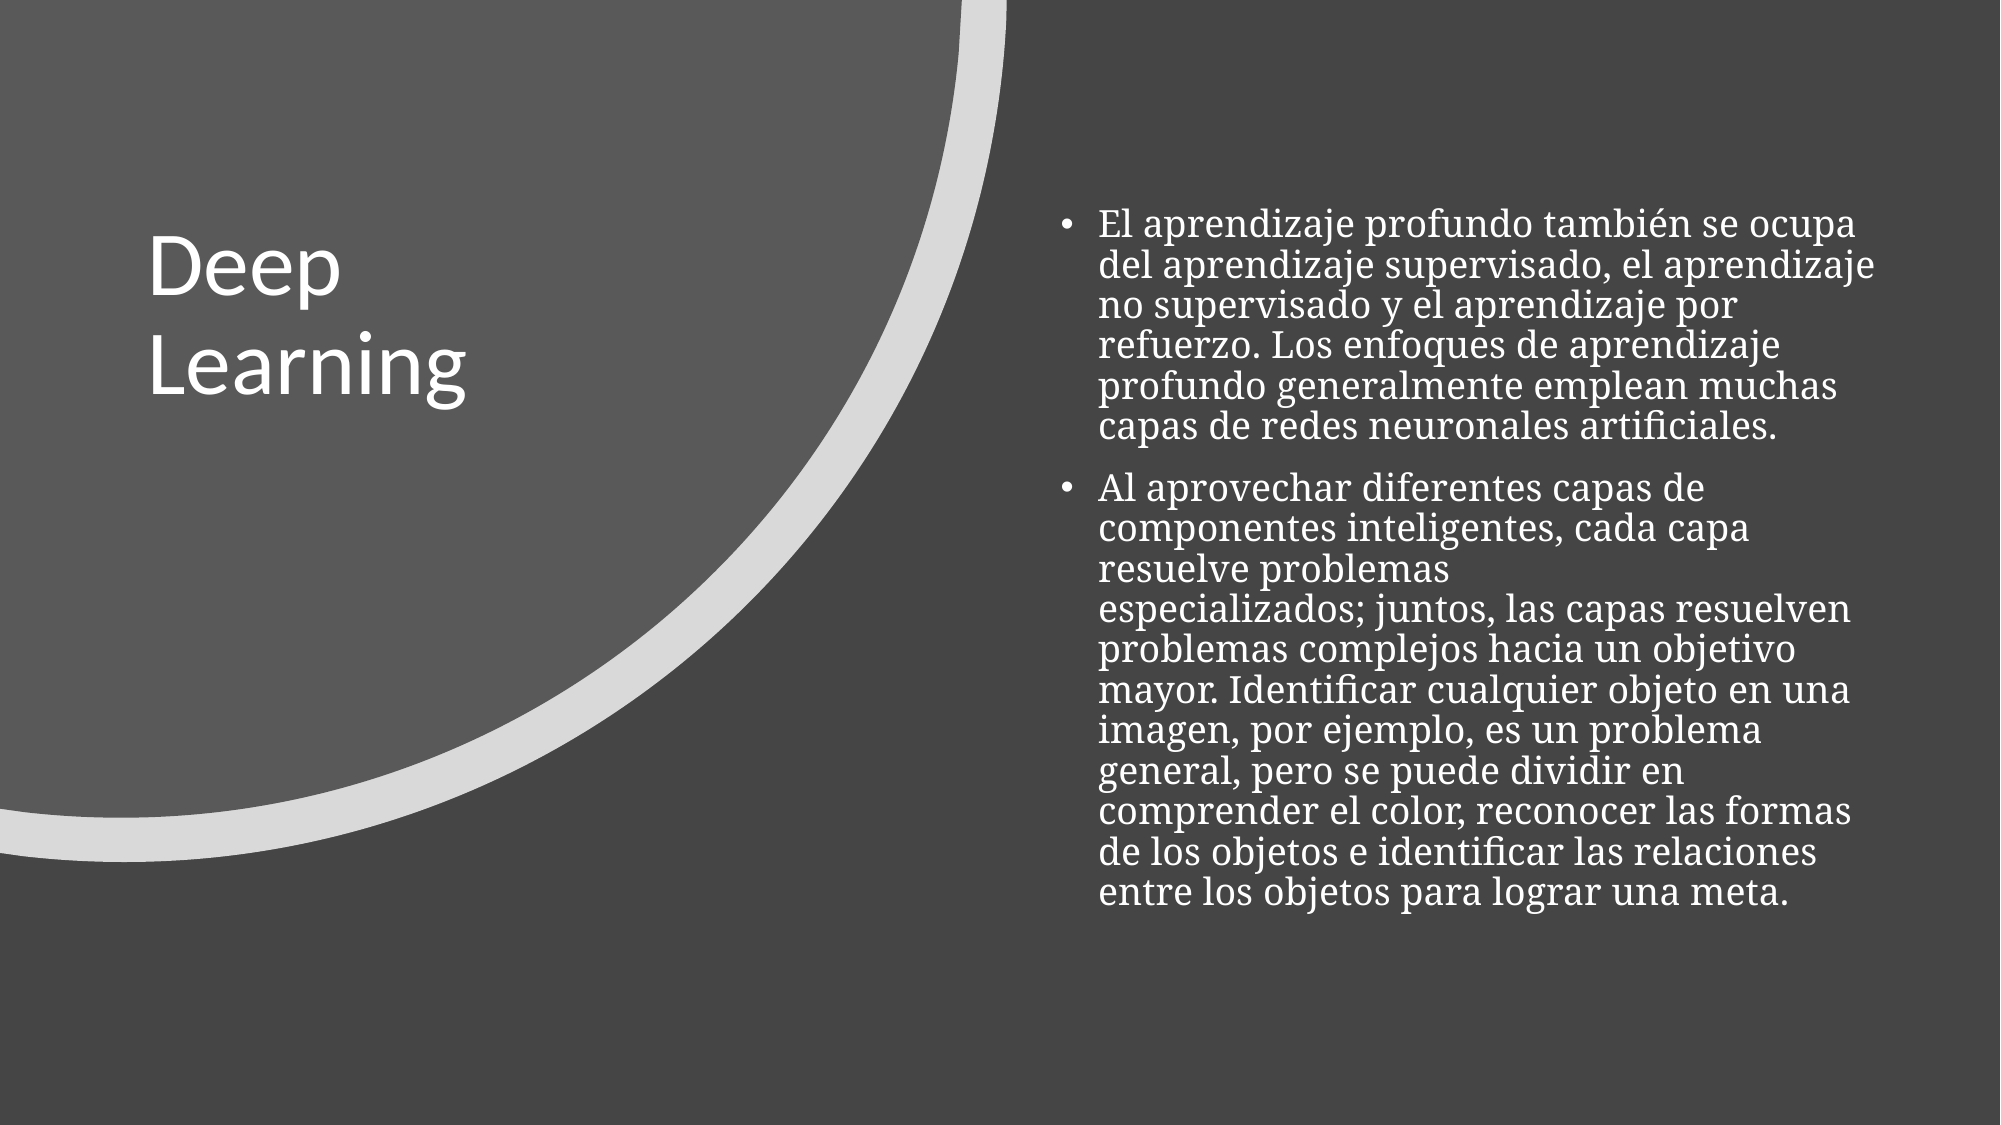

# Deep Learning
El aprendizaje profundo también se ocupa del aprendizaje supervisado, el aprendizaje no supervisado y el aprendizaje por refuerzo. Los enfoques de aprendizaje profundo generalmente emplean muchas capas de redes neuronales artificiales.
Al aprovechar diferentes capas de componentes inteligentes, cada capa resuelve problemas especializados; juntos, las capas resuelven problemas complejos hacia un objetivo mayor. Identificar cualquier objeto en una imagen, por ejemplo, es un problema general, pero se puede dividir en comprender el color, reconocer las formas de los objetos e identificar las relaciones entre los objetos para lograr una meta.